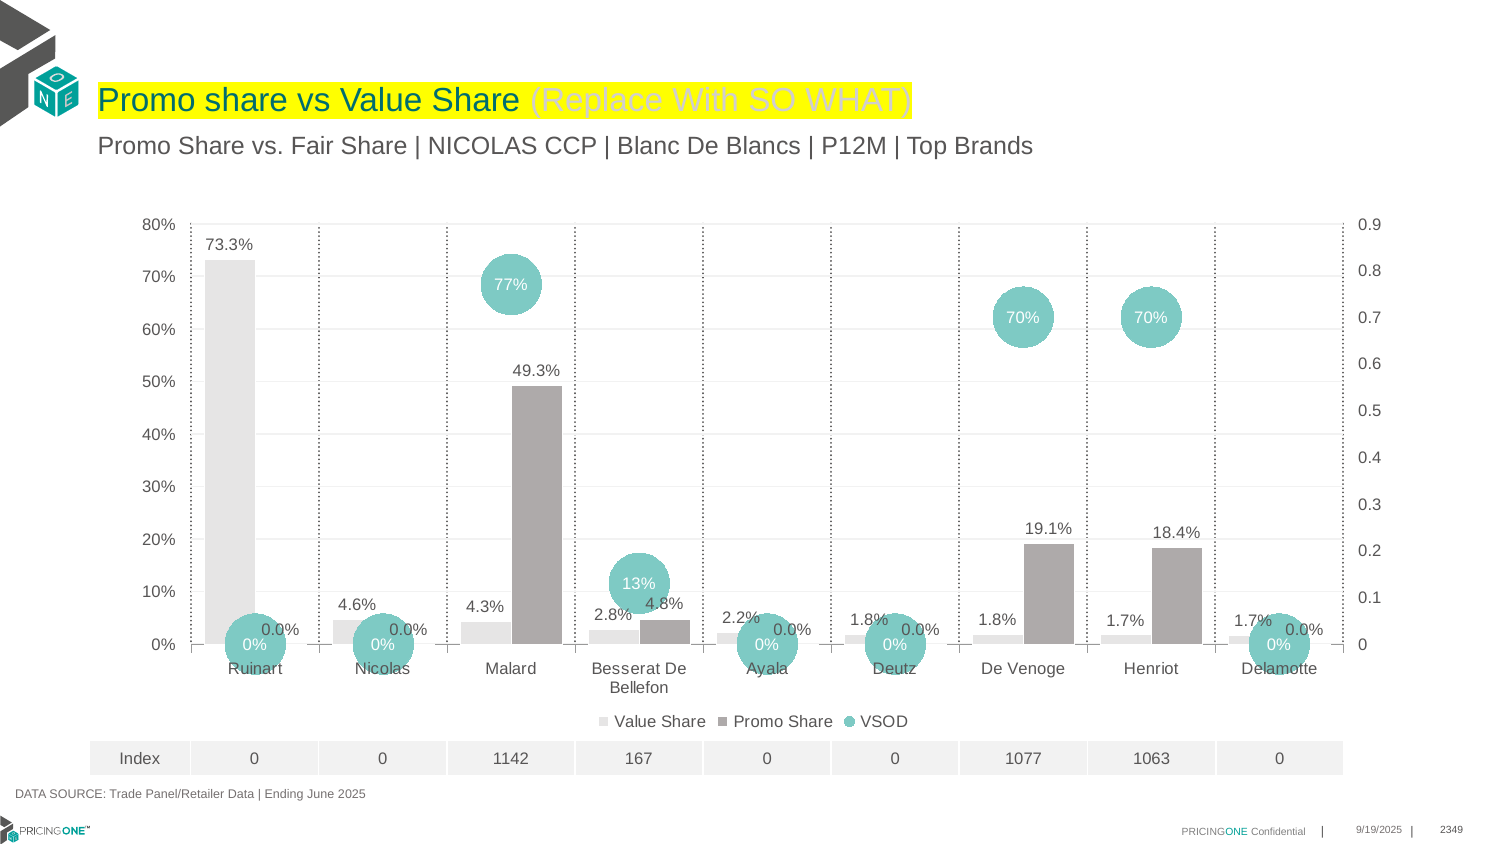

# Promo share vs Value Share (Replace With SO WHAT)
Promo Share vs. Fair Share | NICOLAS CCP | Blanc De Blancs | P12M | Top Brands

### Chart

| Category | Value Share | Promo Share | VSOD |
|---|---|---|---|
| Ruinart | 0.7326190351217315 | 0.0 | 0.0 |
| Nicolas | 0.045876841126780595 | 0.0 | 0.0 |
| Malard | 0.04317113187708156 | 0.49293657170999766 | 0.77 |
| Besserat De Bellefon | 0.028460742664700316 | 0.04759065813007076 | 0.13 |
| Ayala | 0.022057117894761794 | 0.0 | 0.0 |
| Deutz | 0.018337190972616123 | 0.0 | 0.0 |
| De Venoge | 0.01770393987162273 | 0.1907514450867052 | 0.7 |
| Henriot | 0.0172891096049292 | 0.18385650224215247 | 0.7 |
| Delamotte | 0.01704021144491308 | 0.0 | 0.0 |
| Index | 0 | 0 | 1142 | 167 | 0 | 0 | 1077 | 1063 | 0 |
| --- | --- | --- | --- | --- | --- | --- | --- | --- | --- |
DATA SOURCE: Trade Panel/Retailer Data | Ending June 2025

9/19/2025
2349